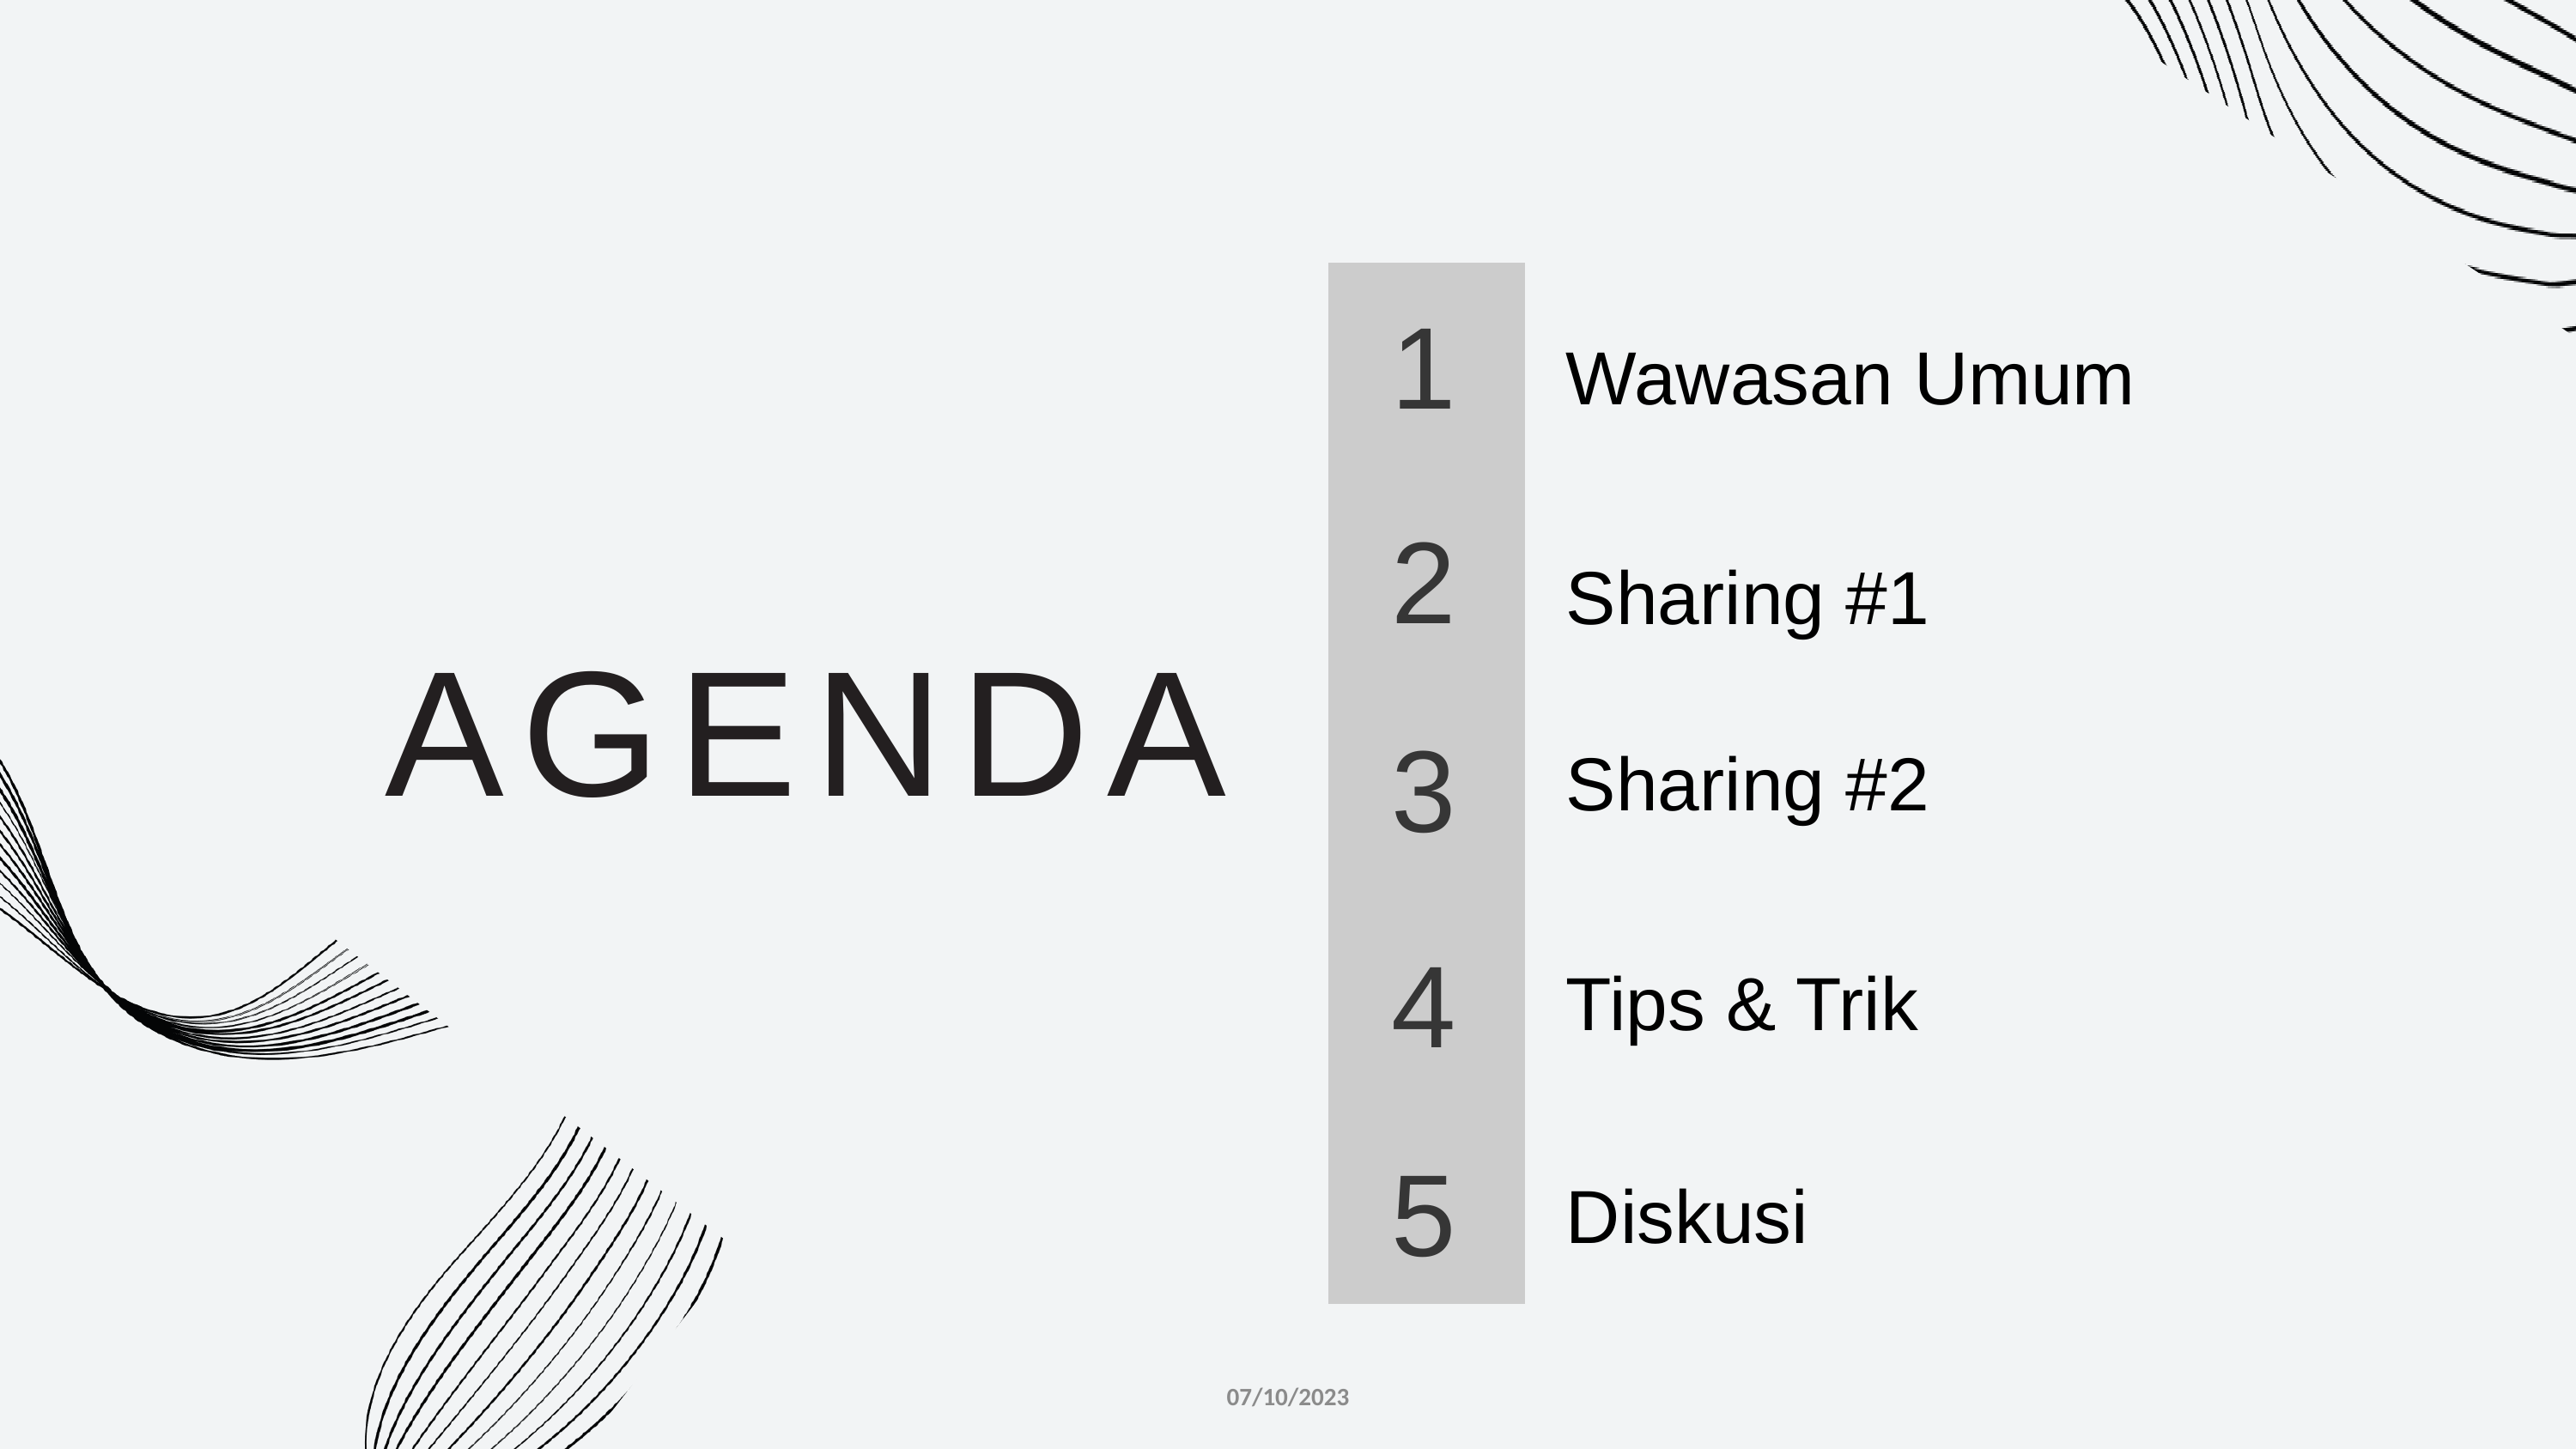

1
Wawasan Umum
2
Sharing #1
AGENDA

3
Sharing #2

4
Tips & Trik
5
Diskusi
07/10/2023